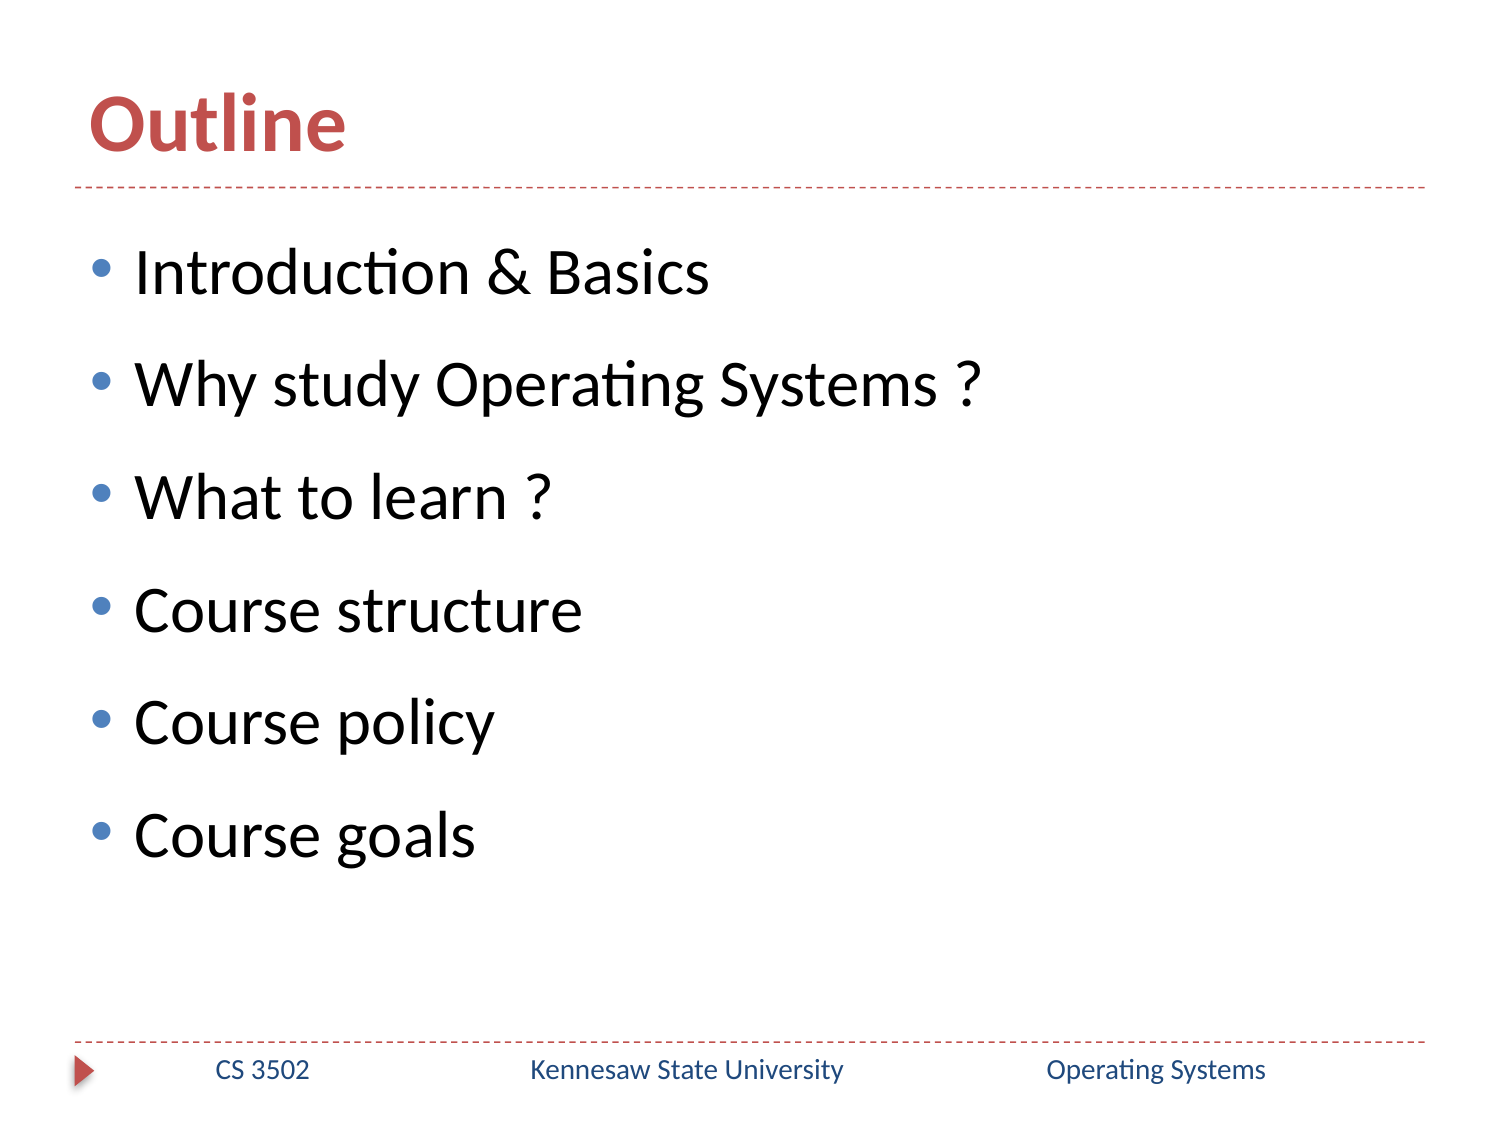

# Outline
Introduction & Basics
Why study Operating Systems ?
What to learn ?
Course structure
Course policy
Course goals

CS 3502
Kennesaw State University
Operating Systems